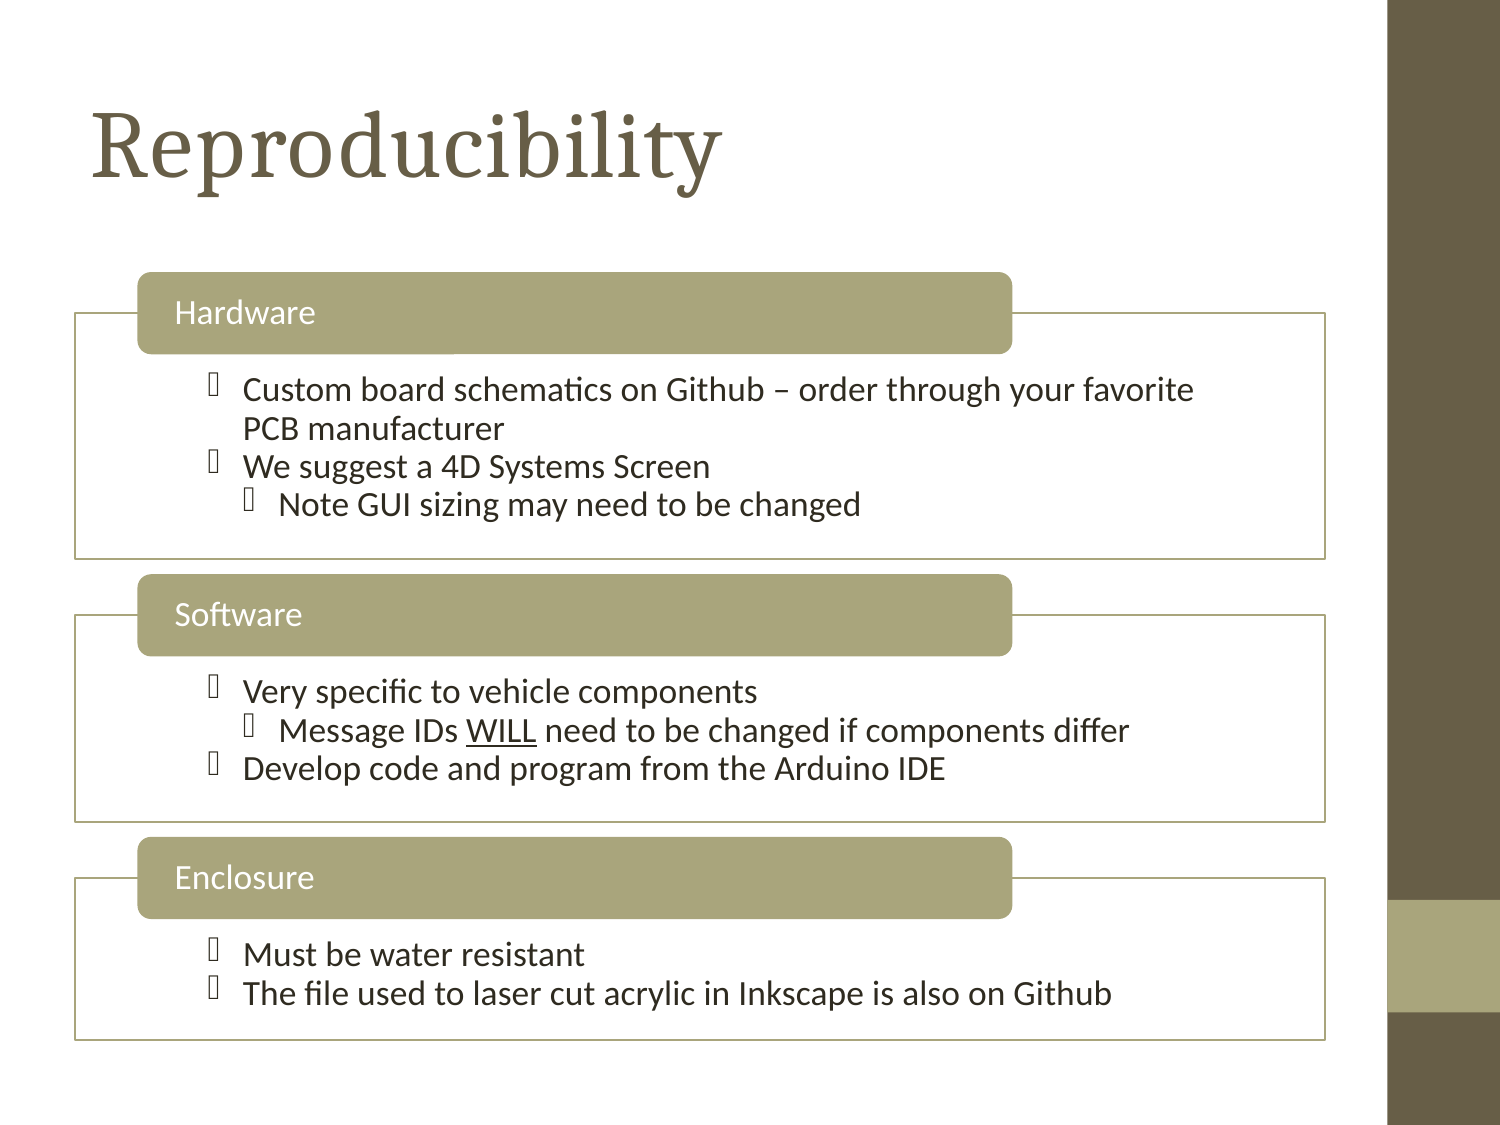

Reproducibility
Hardware
Custom board schematics on Github – order through your favorite PCB manufacturer
We suggest a 4D Systems Screen
Note GUI sizing may need to be changed
Software
Very specific to vehicle components
Message IDs WILL need to be changed if components differ
Develop code and program from the Arduino IDE
Enclosure
Must be water resistant
The file used to laser cut acrylic in Inkscape is also on Github